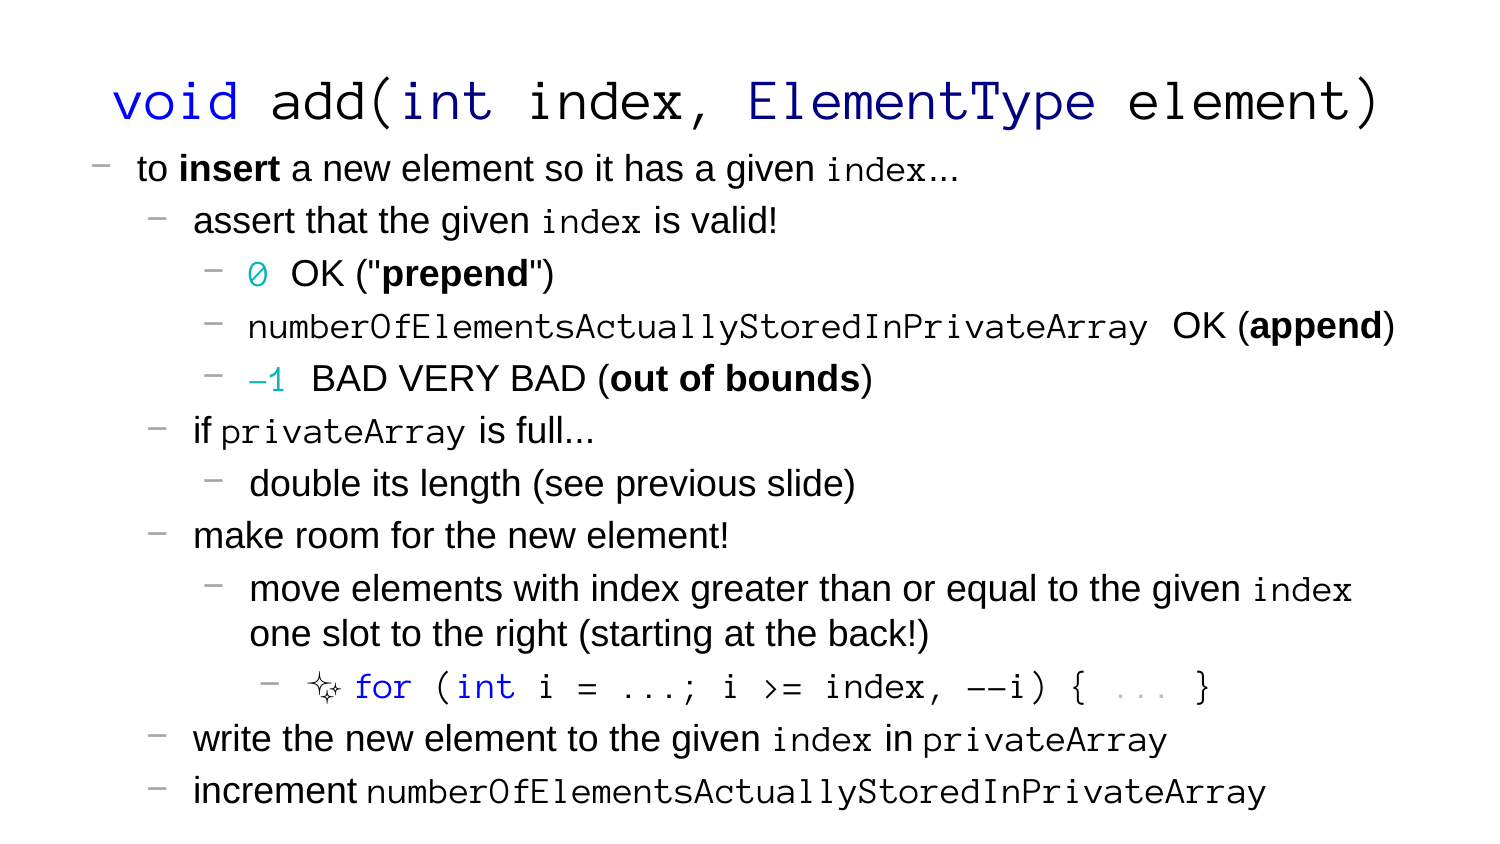

# void add(int index, ElementType element)
to insert a new element so it has a given index...
assert that the given index is valid!
0  OK ("prepend")
numberOfElementsActuallyStoredInPrivateArray  OK (append)
-1  BAD VERY BAD (out of bounds)
if privateArray is full...
double its length (see previous slide)
make room for the new element!
move elements with index greater than or equal to the given index one slot to the right (starting at the back!)
✨ for (int i = ...; i >= index, --i) { ... }
write the new element to the given index in privateArray
increment numberOfElementsActuallyStoredInPrivateArray